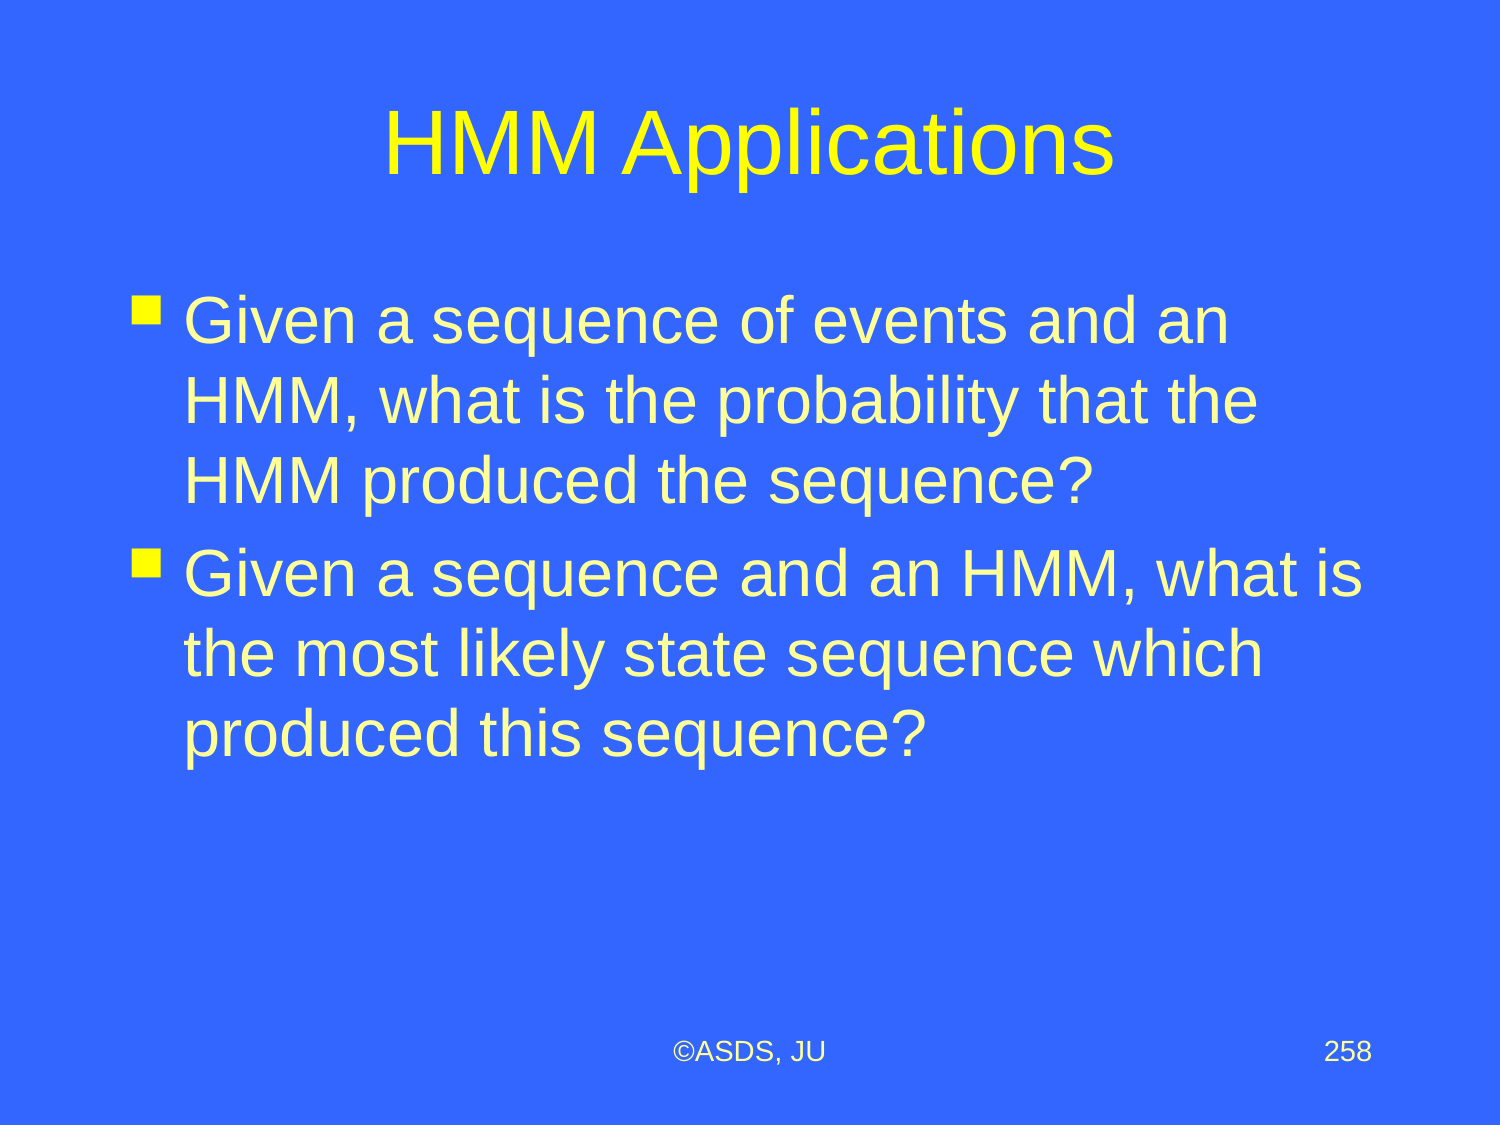

# HMM Applications
Given a sequence of events and an HMM, what is the probability that the HMM produced the sequence?
Given a sequence and an HMM, what is the most likely state sequence which produced this sequence?

©ASDS, JU
258